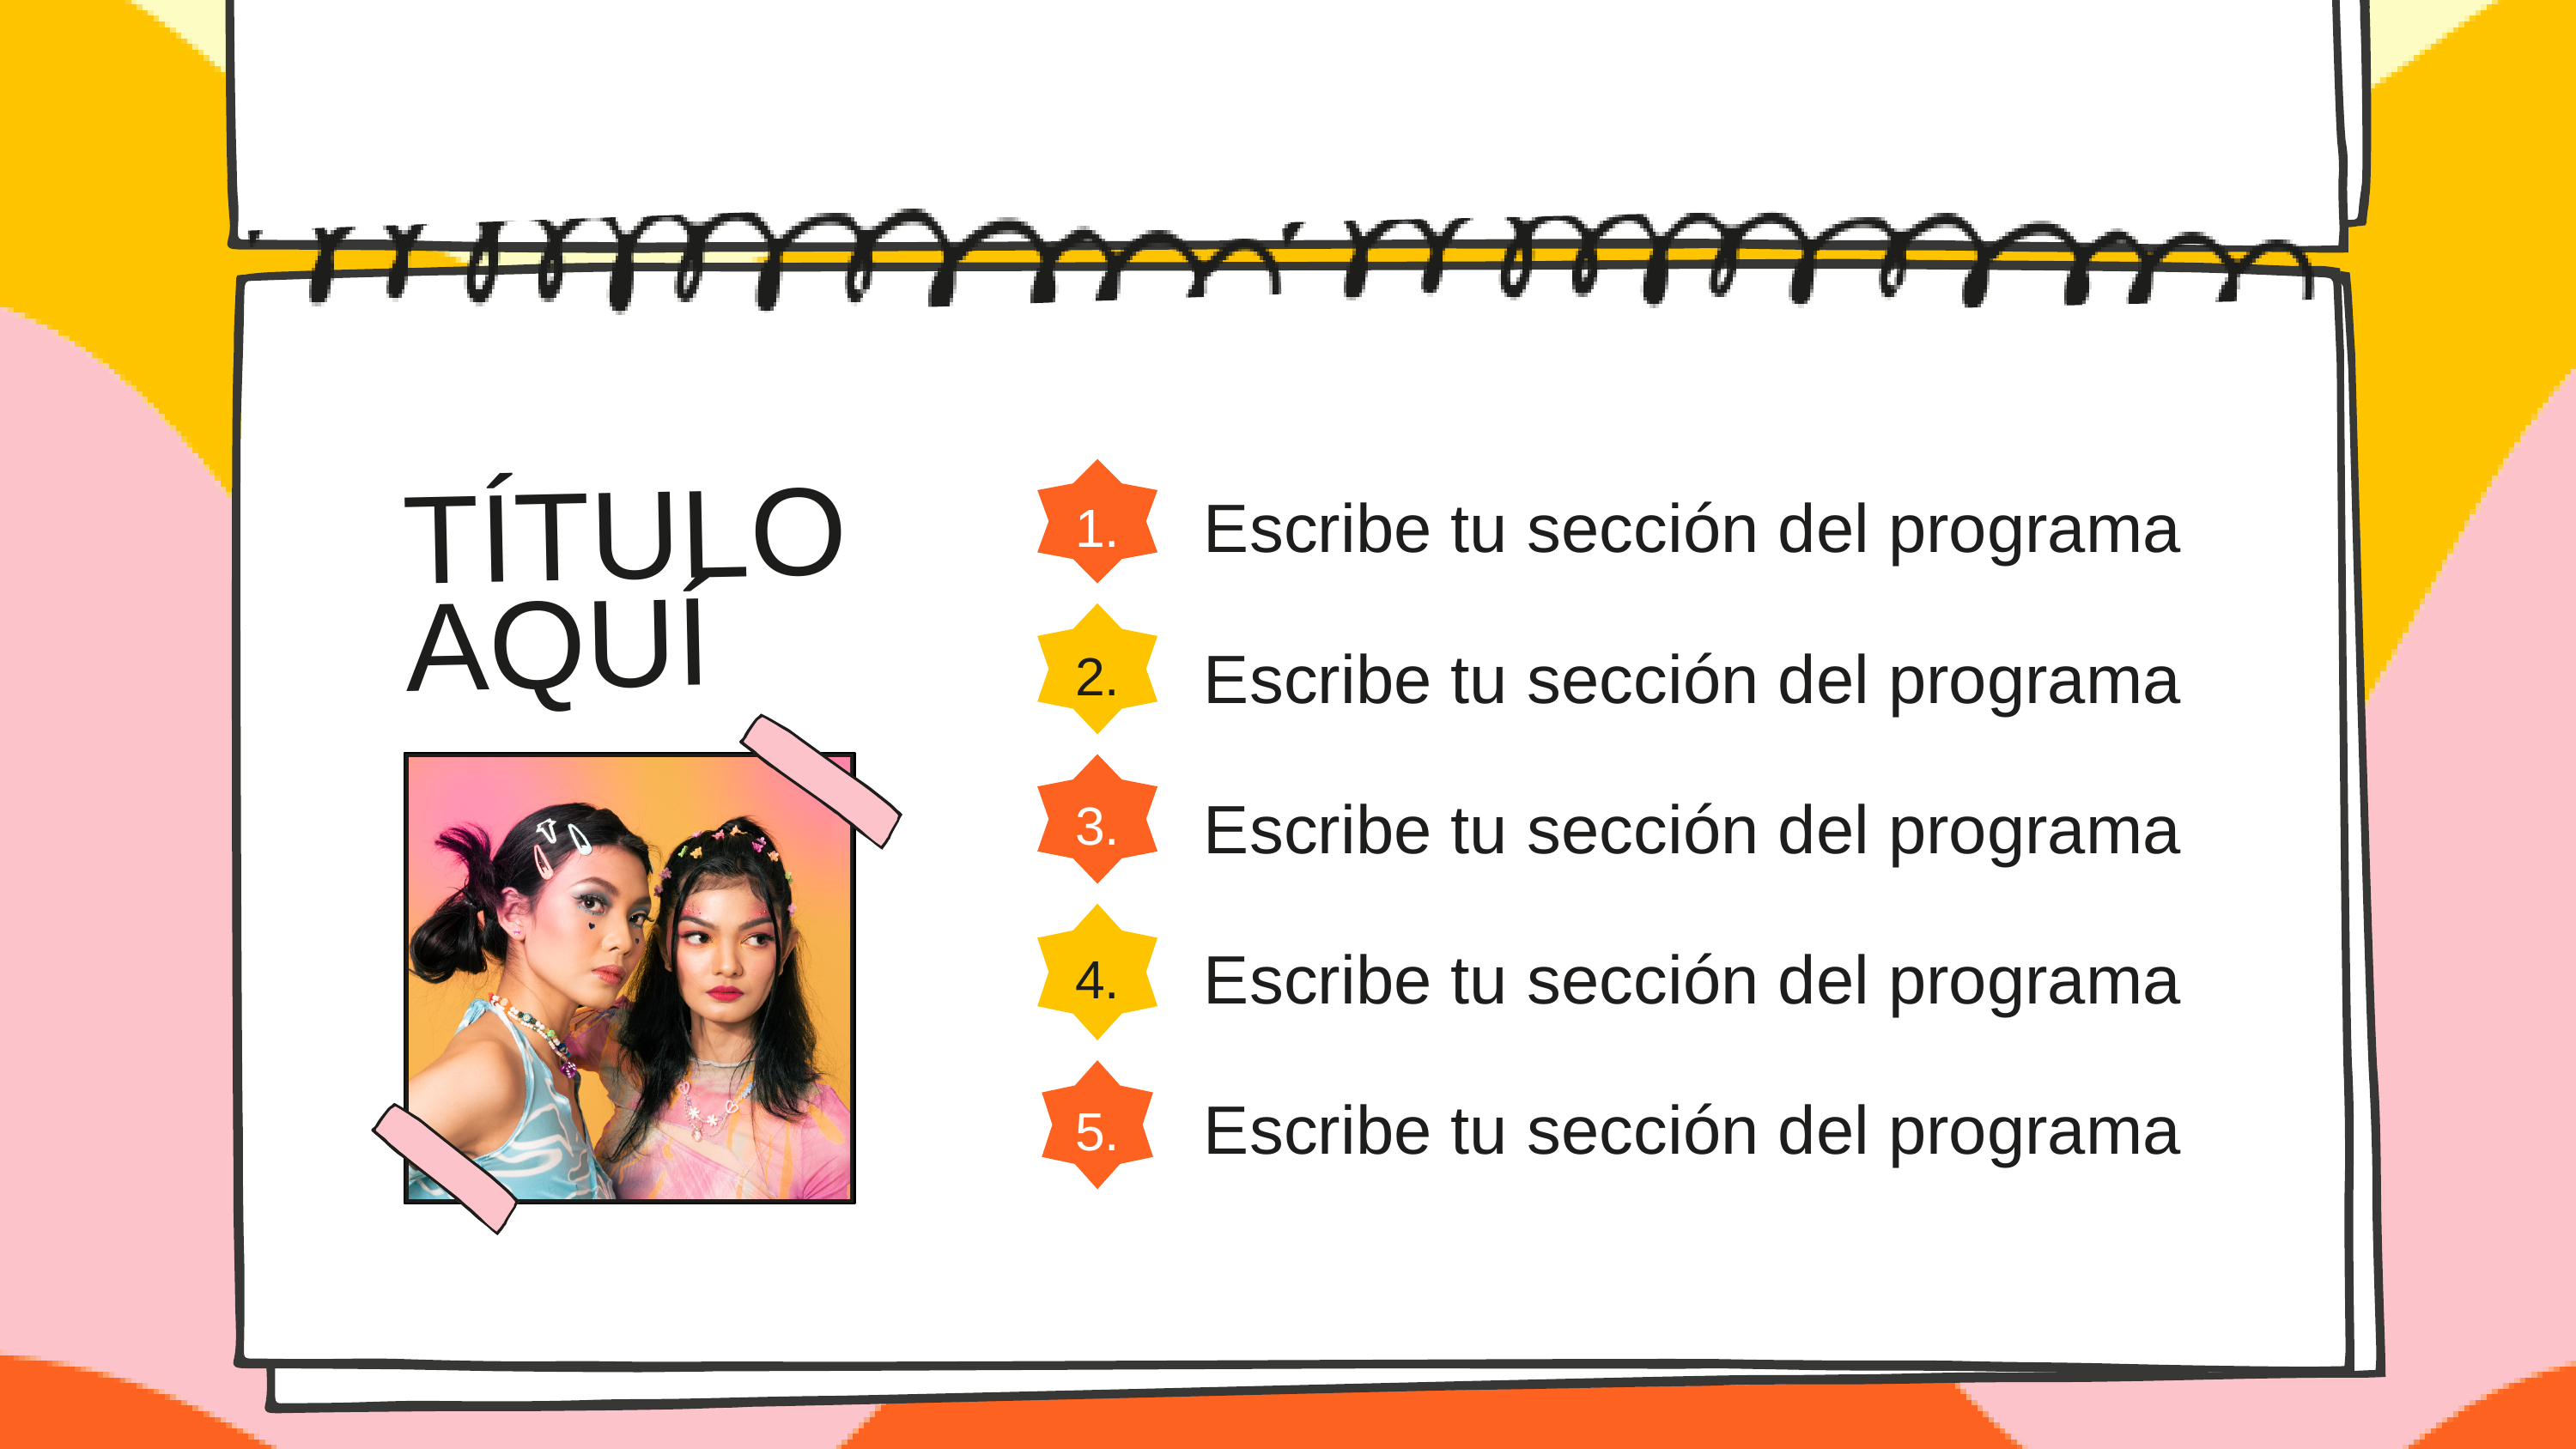

1.
Escribe tu sección del programa
TÍTULO AQUÍ

2.
Escribe tu sección del programa

3.
Escribe tu sección del programa

4.
Escribe tu sección del programa

5.
Escribe tu sección del programa